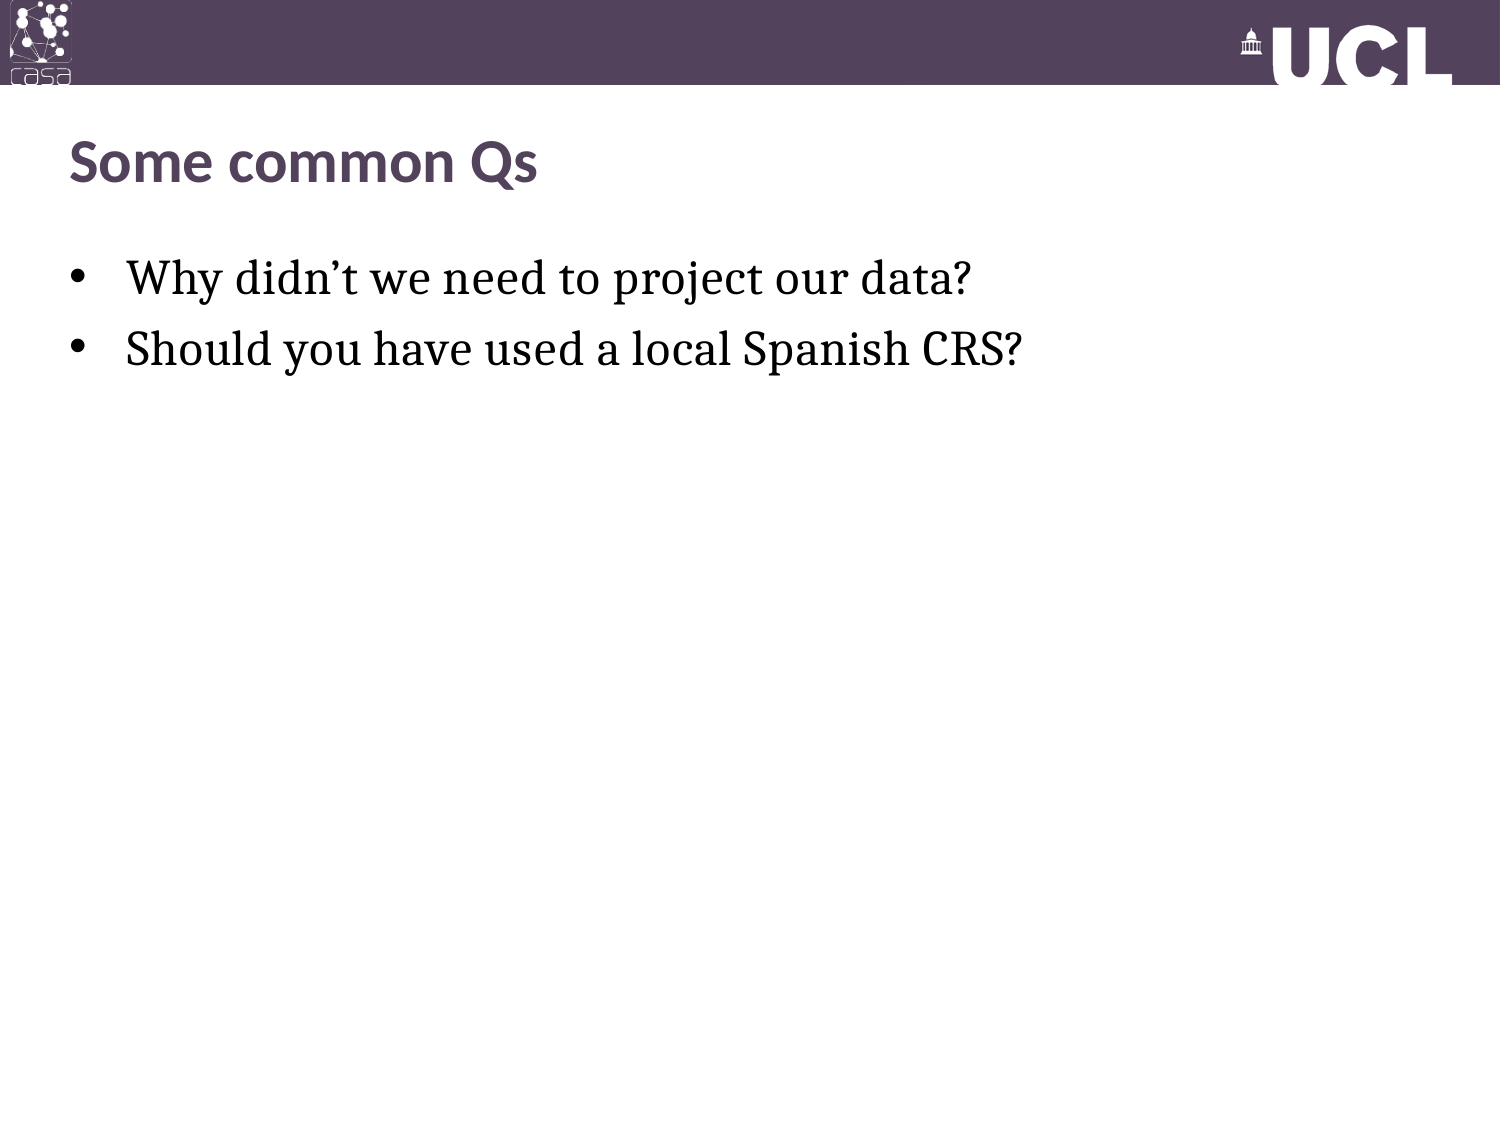

# Some common Qs
Why didn’t we need to project our data?
Should you have used a local Spanish CRS?